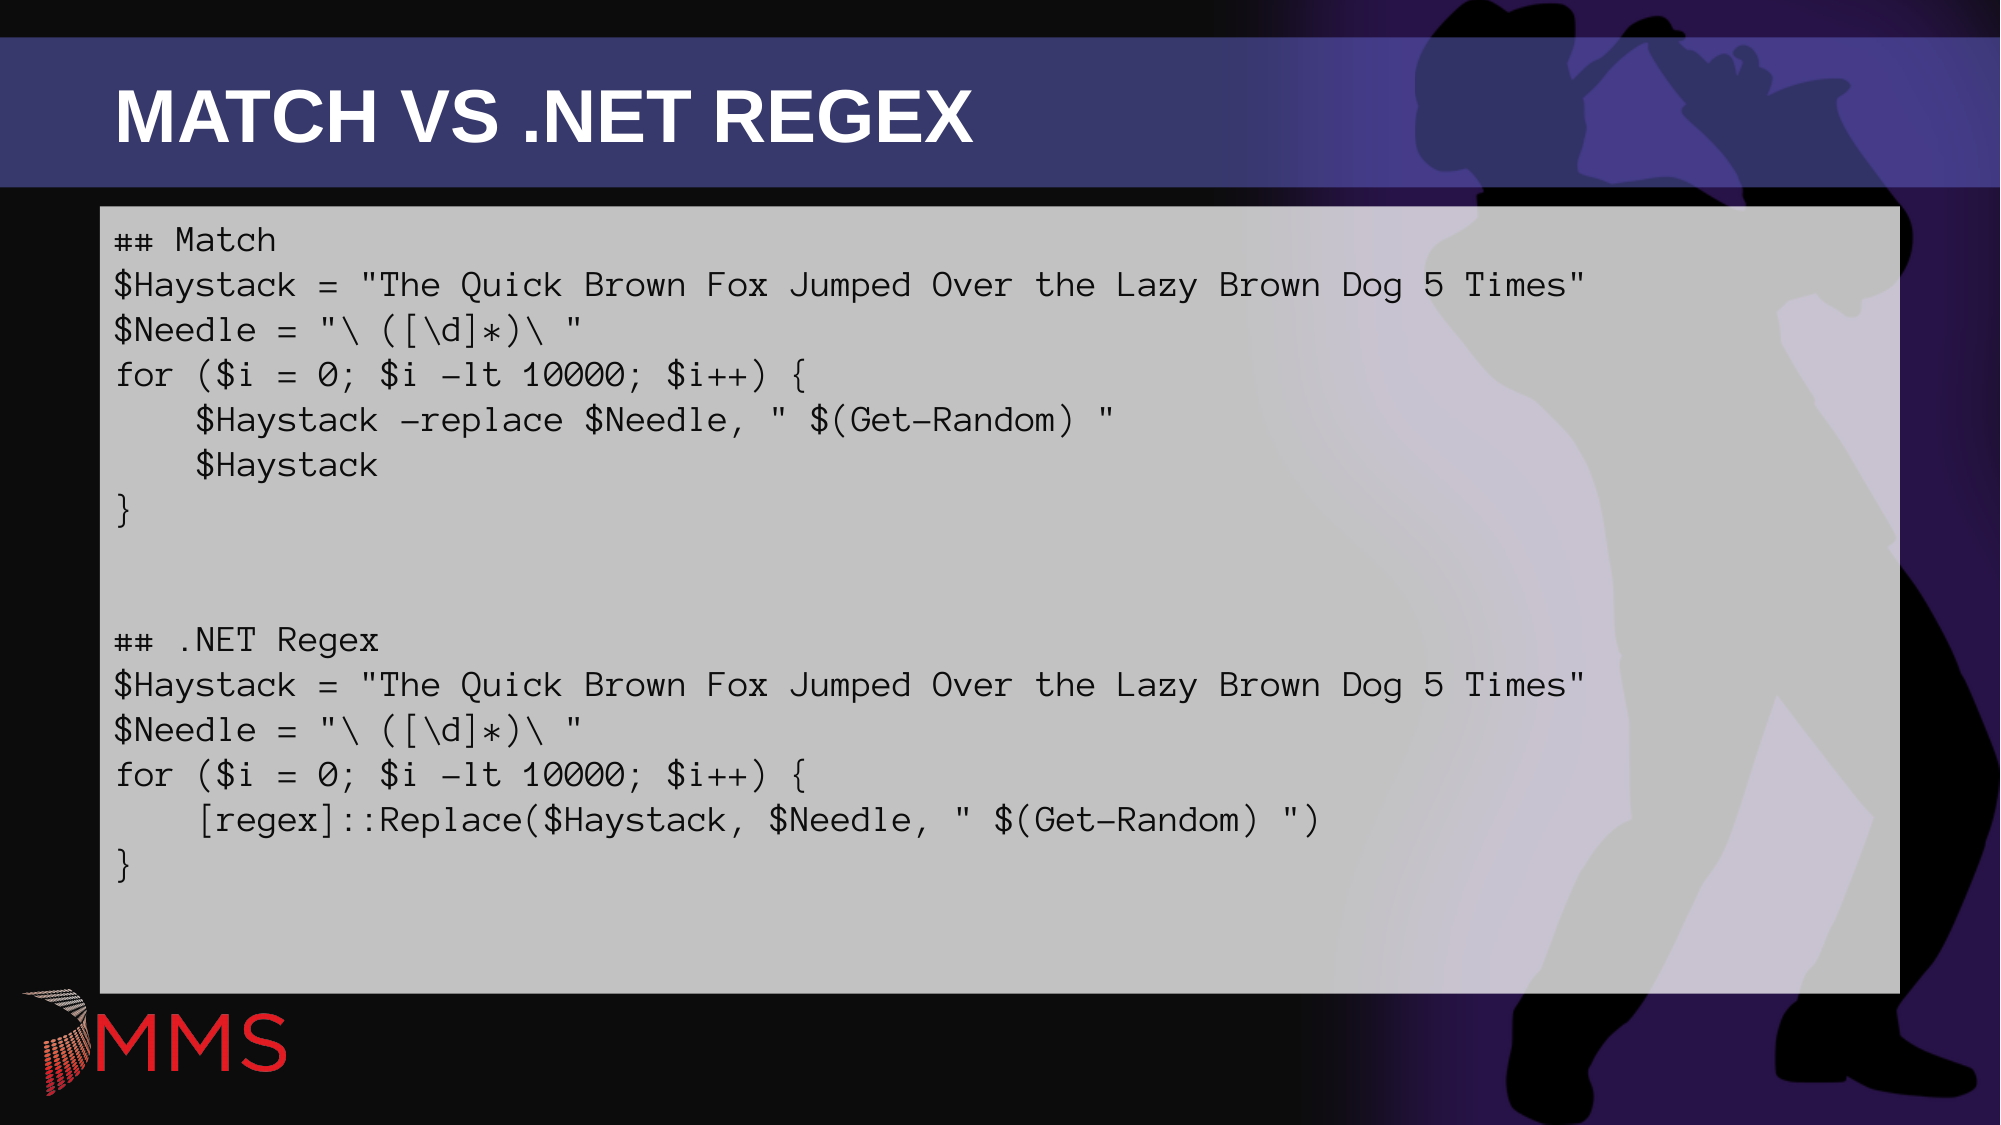

# Match vs .NET Regex
## Match $Haystack = "The Quick Brown Fox Jumped Over the Lazy Brown Dog 5 Times" $Needle = "\ ([\d]*)\ " for ($i = 0; $i -lt 10000; $i++) { $Haystack -replace $Needle, " $(Get-Random) " $Haystack }

## .NET Regex $Haystack = "The Quick Brown Fox Jumped Over the Lazy Brown Dog 5 Times" $Needle = "\ ([\d]*)\ " for ($i = 0; $i -lt 10000; $i++) { [regex]::Replace($Haystack, $Needle, " $(Get-Random) ") }